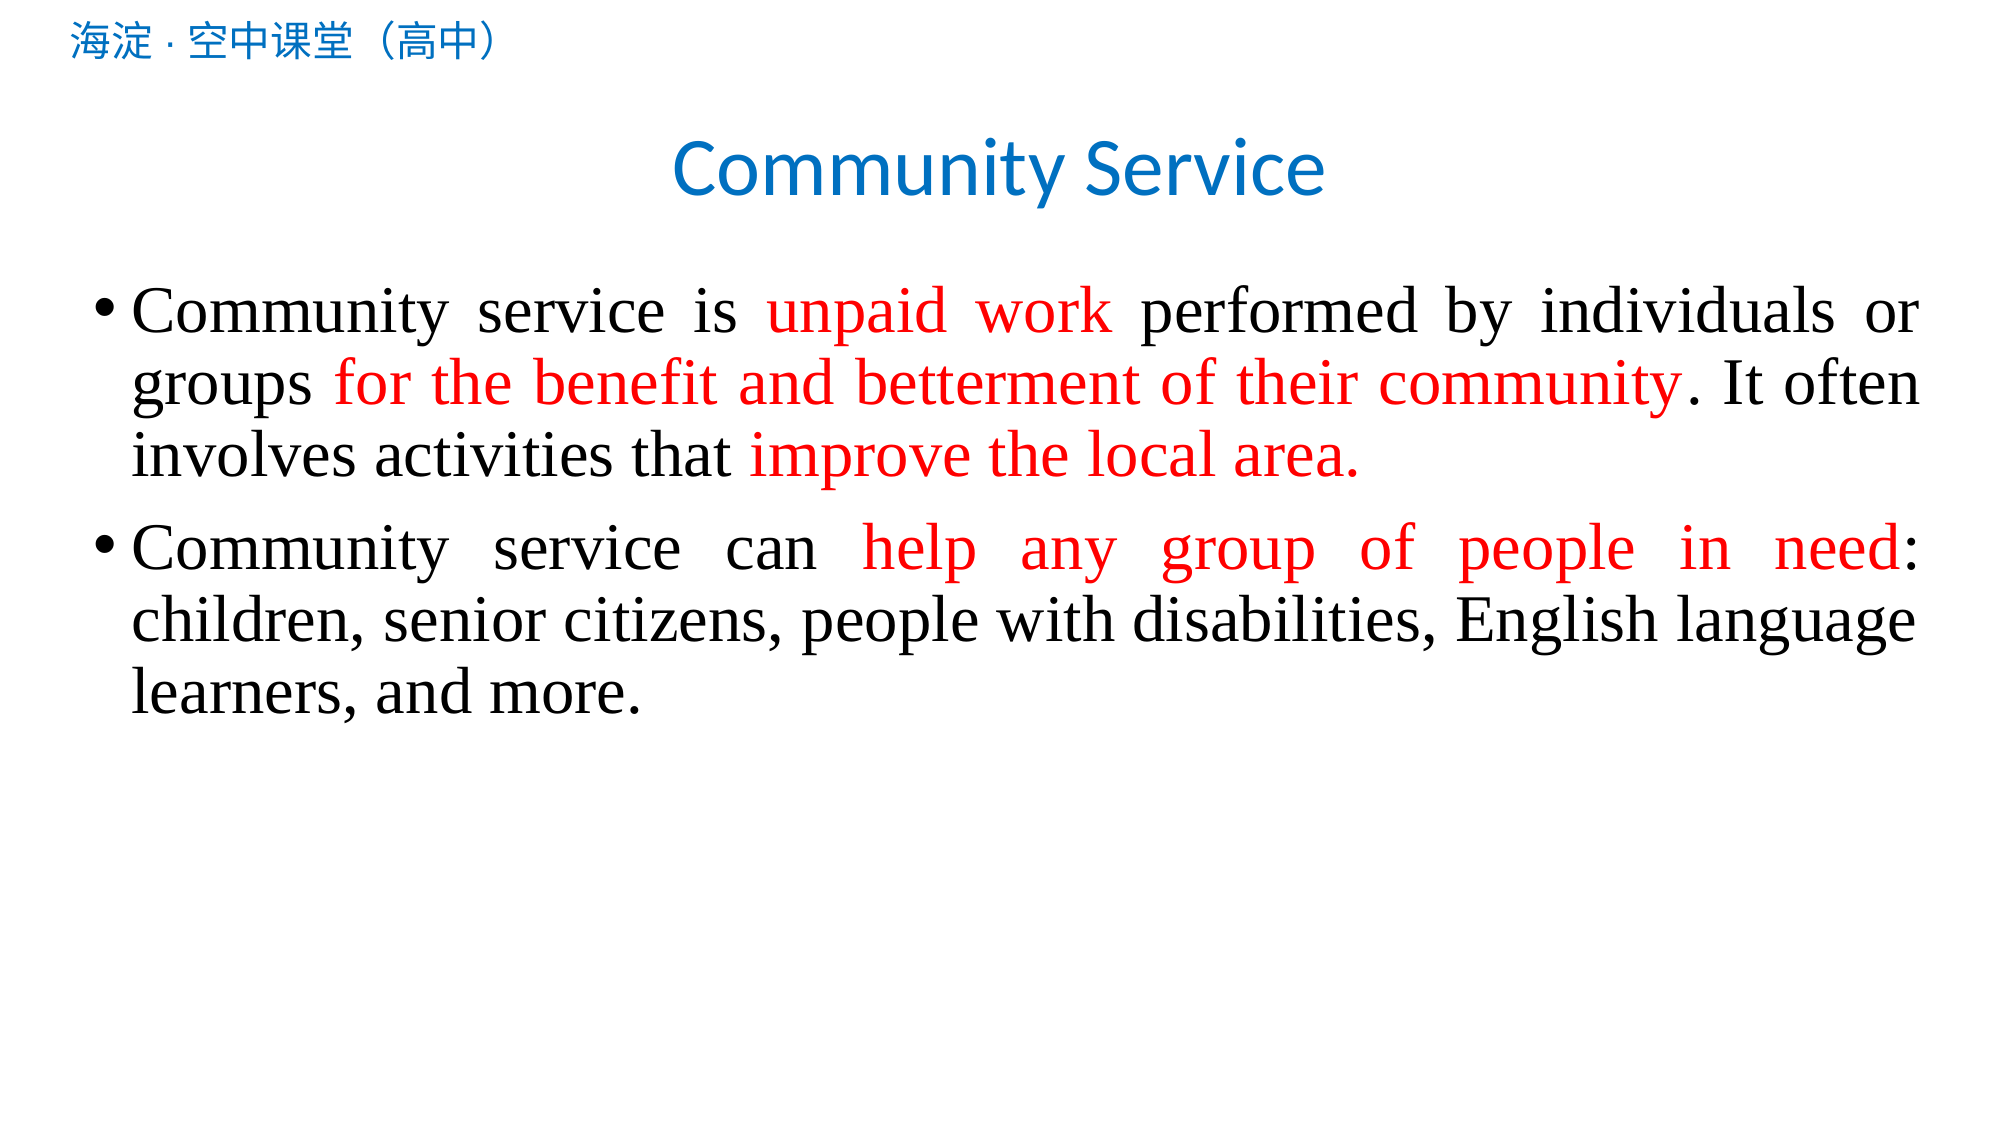

# Community Service
Community service is unpaid work performed by individuals or groups for the benefit and betterment of their community. It often involves activities that improve the local area.
Community service can help any group of people in need: children, senior citizens, people with disabilities, English language learners, and more.